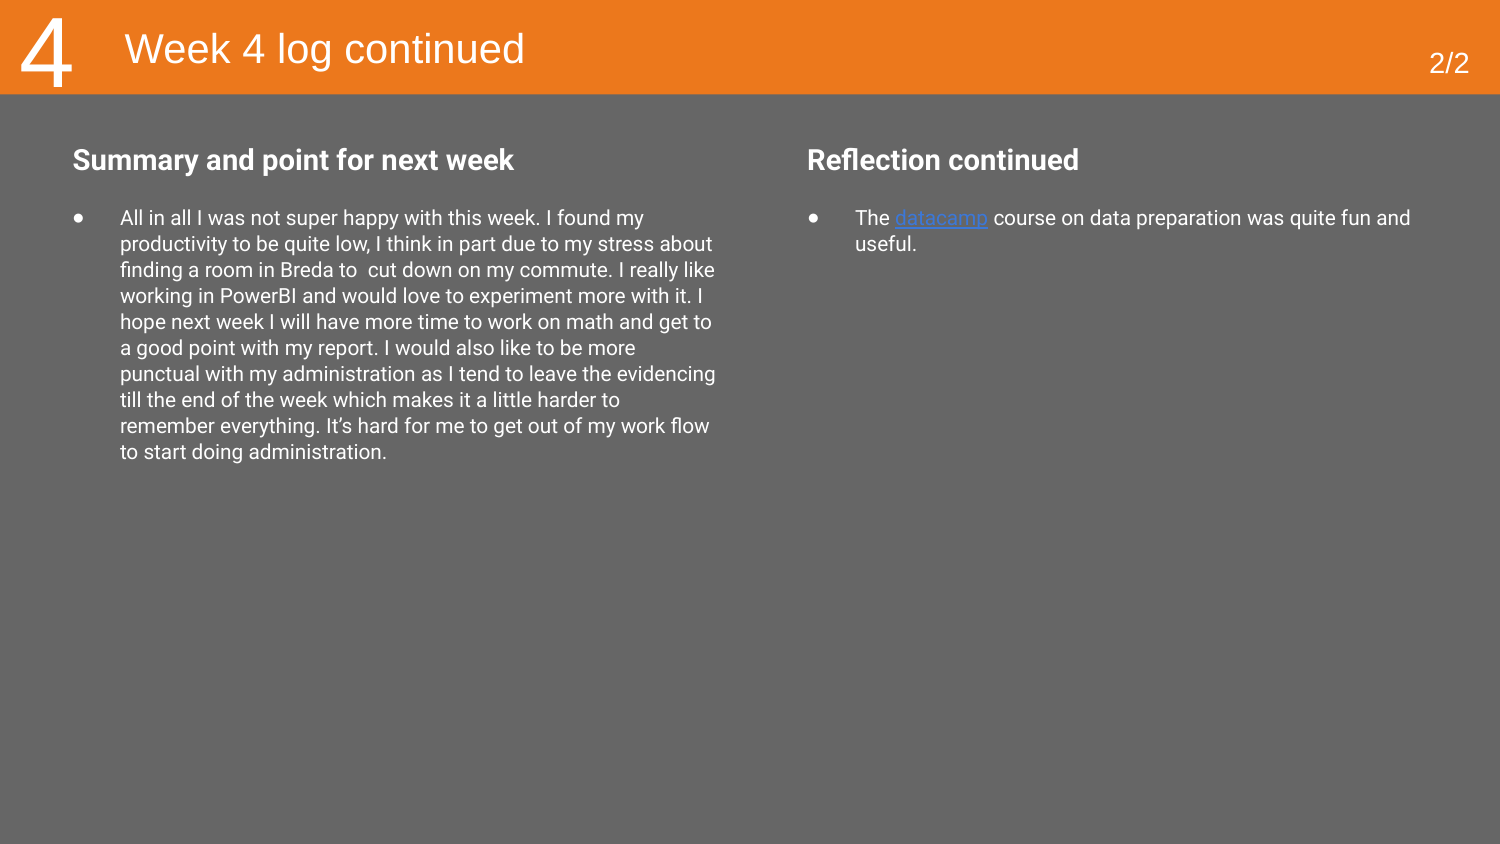

4
# Week 4 log continued
2/2
Summary and point for next week
Reflection continued
All in all I was not super happy with this week. I found my productivity to be quite low, I think in part due to my stress about finding a room in Breda to  cut down on my commute. I really like working in PowerBI and would love to experiment more with it. I hope next week I will have more time to work on math and get to a good point with my report. I would also like to be more punctual with my administration as I tend to leave the evidencing till the end of the week which makes it a little harder to remember everything. It’s hard for me to get out of my work flow to start doing administration.
The datacamp course on data preparation was quite fun and useful.